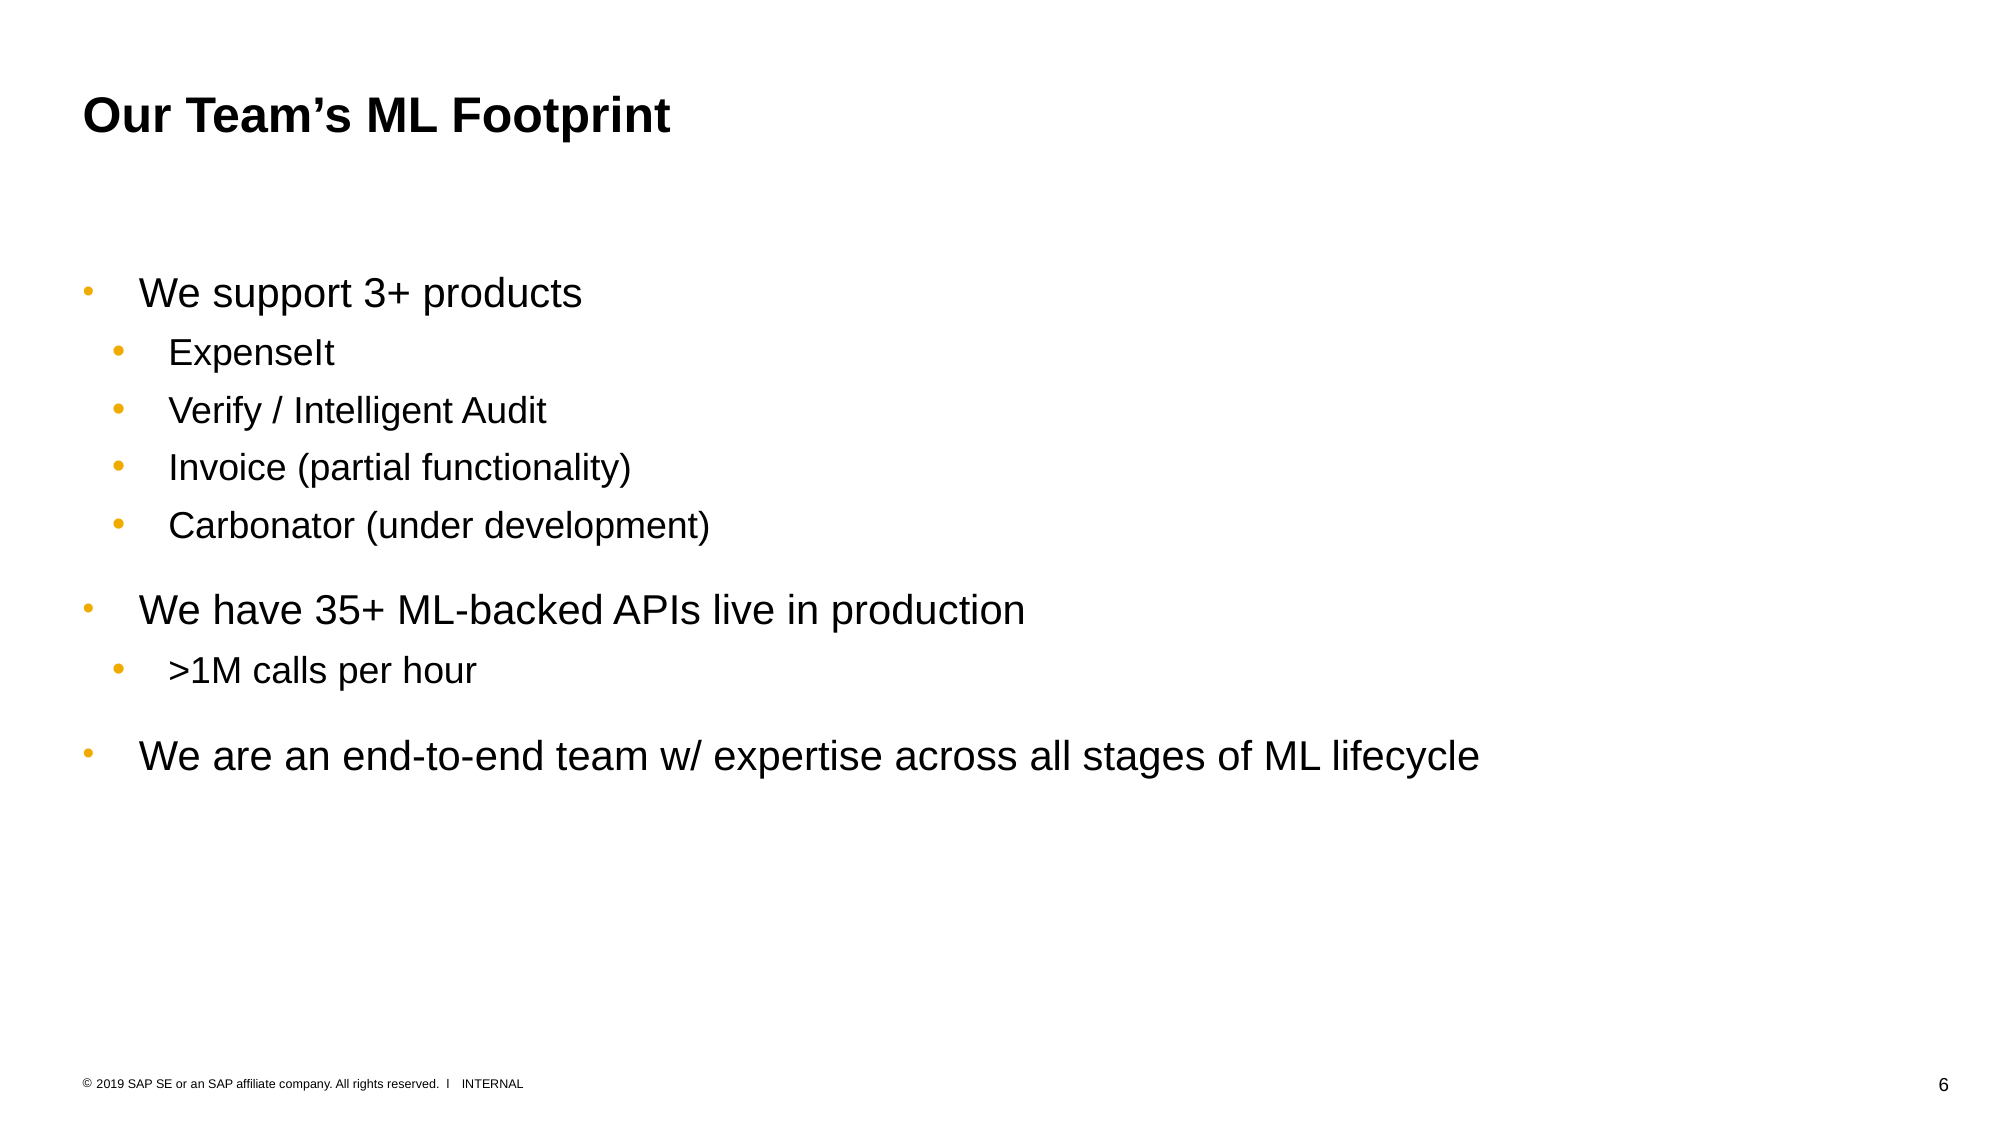

# Our Team’s ML Footprint
We support 3+ products
ExpenseIt
Verify / Intelligent Audit
Invoice (partial functionality)
Carbonator (under development)
We have 35+ ML-backed APIs live in production
>1M calls per hour
We are an end-to-end team w/ expertise across all stages of ML lifecycle